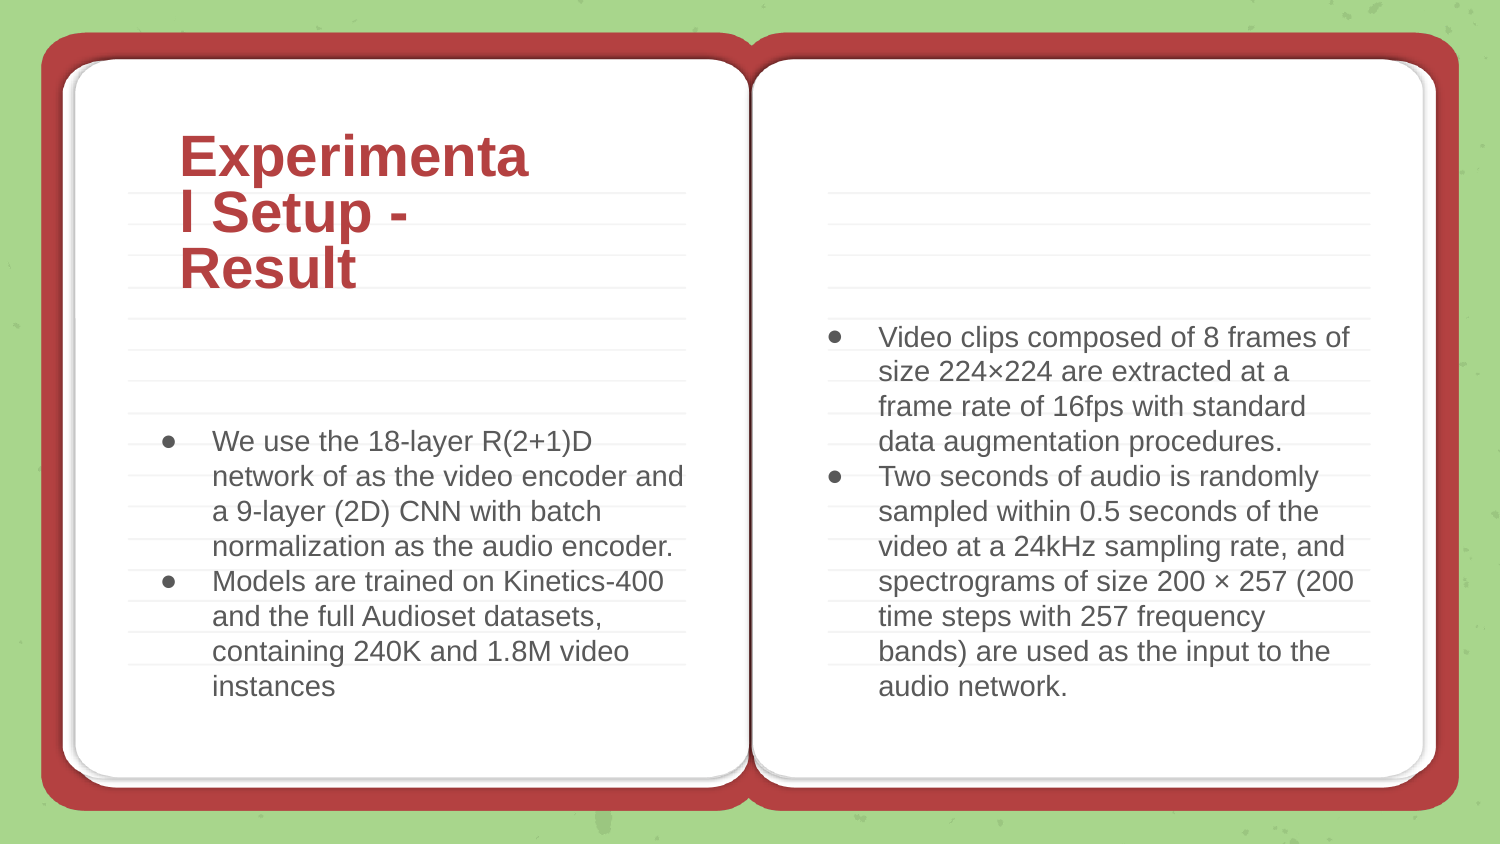

# Experimental Setup - Result
We use the 18-layer R(2+1)D network of as the video encoder and a 9-layer (2D) CNN with batch normalization as the audio encoder.
Models are trained on Kinetics-400 and the full Audioset datasets,  containing 240K and 1.8M video instances
Video clips composed of 8 frames of size 224×224 are extracted at a frame rate of 16fps with standard data augmentation procedures.
Two seconds of audio is randomly sampled within 0.5 seconds of the video at a 24kHz sampling rate, and spectrograms of size 200 × 257 (200 time steps with 257 frequency bands) are used as the input to the audio network.